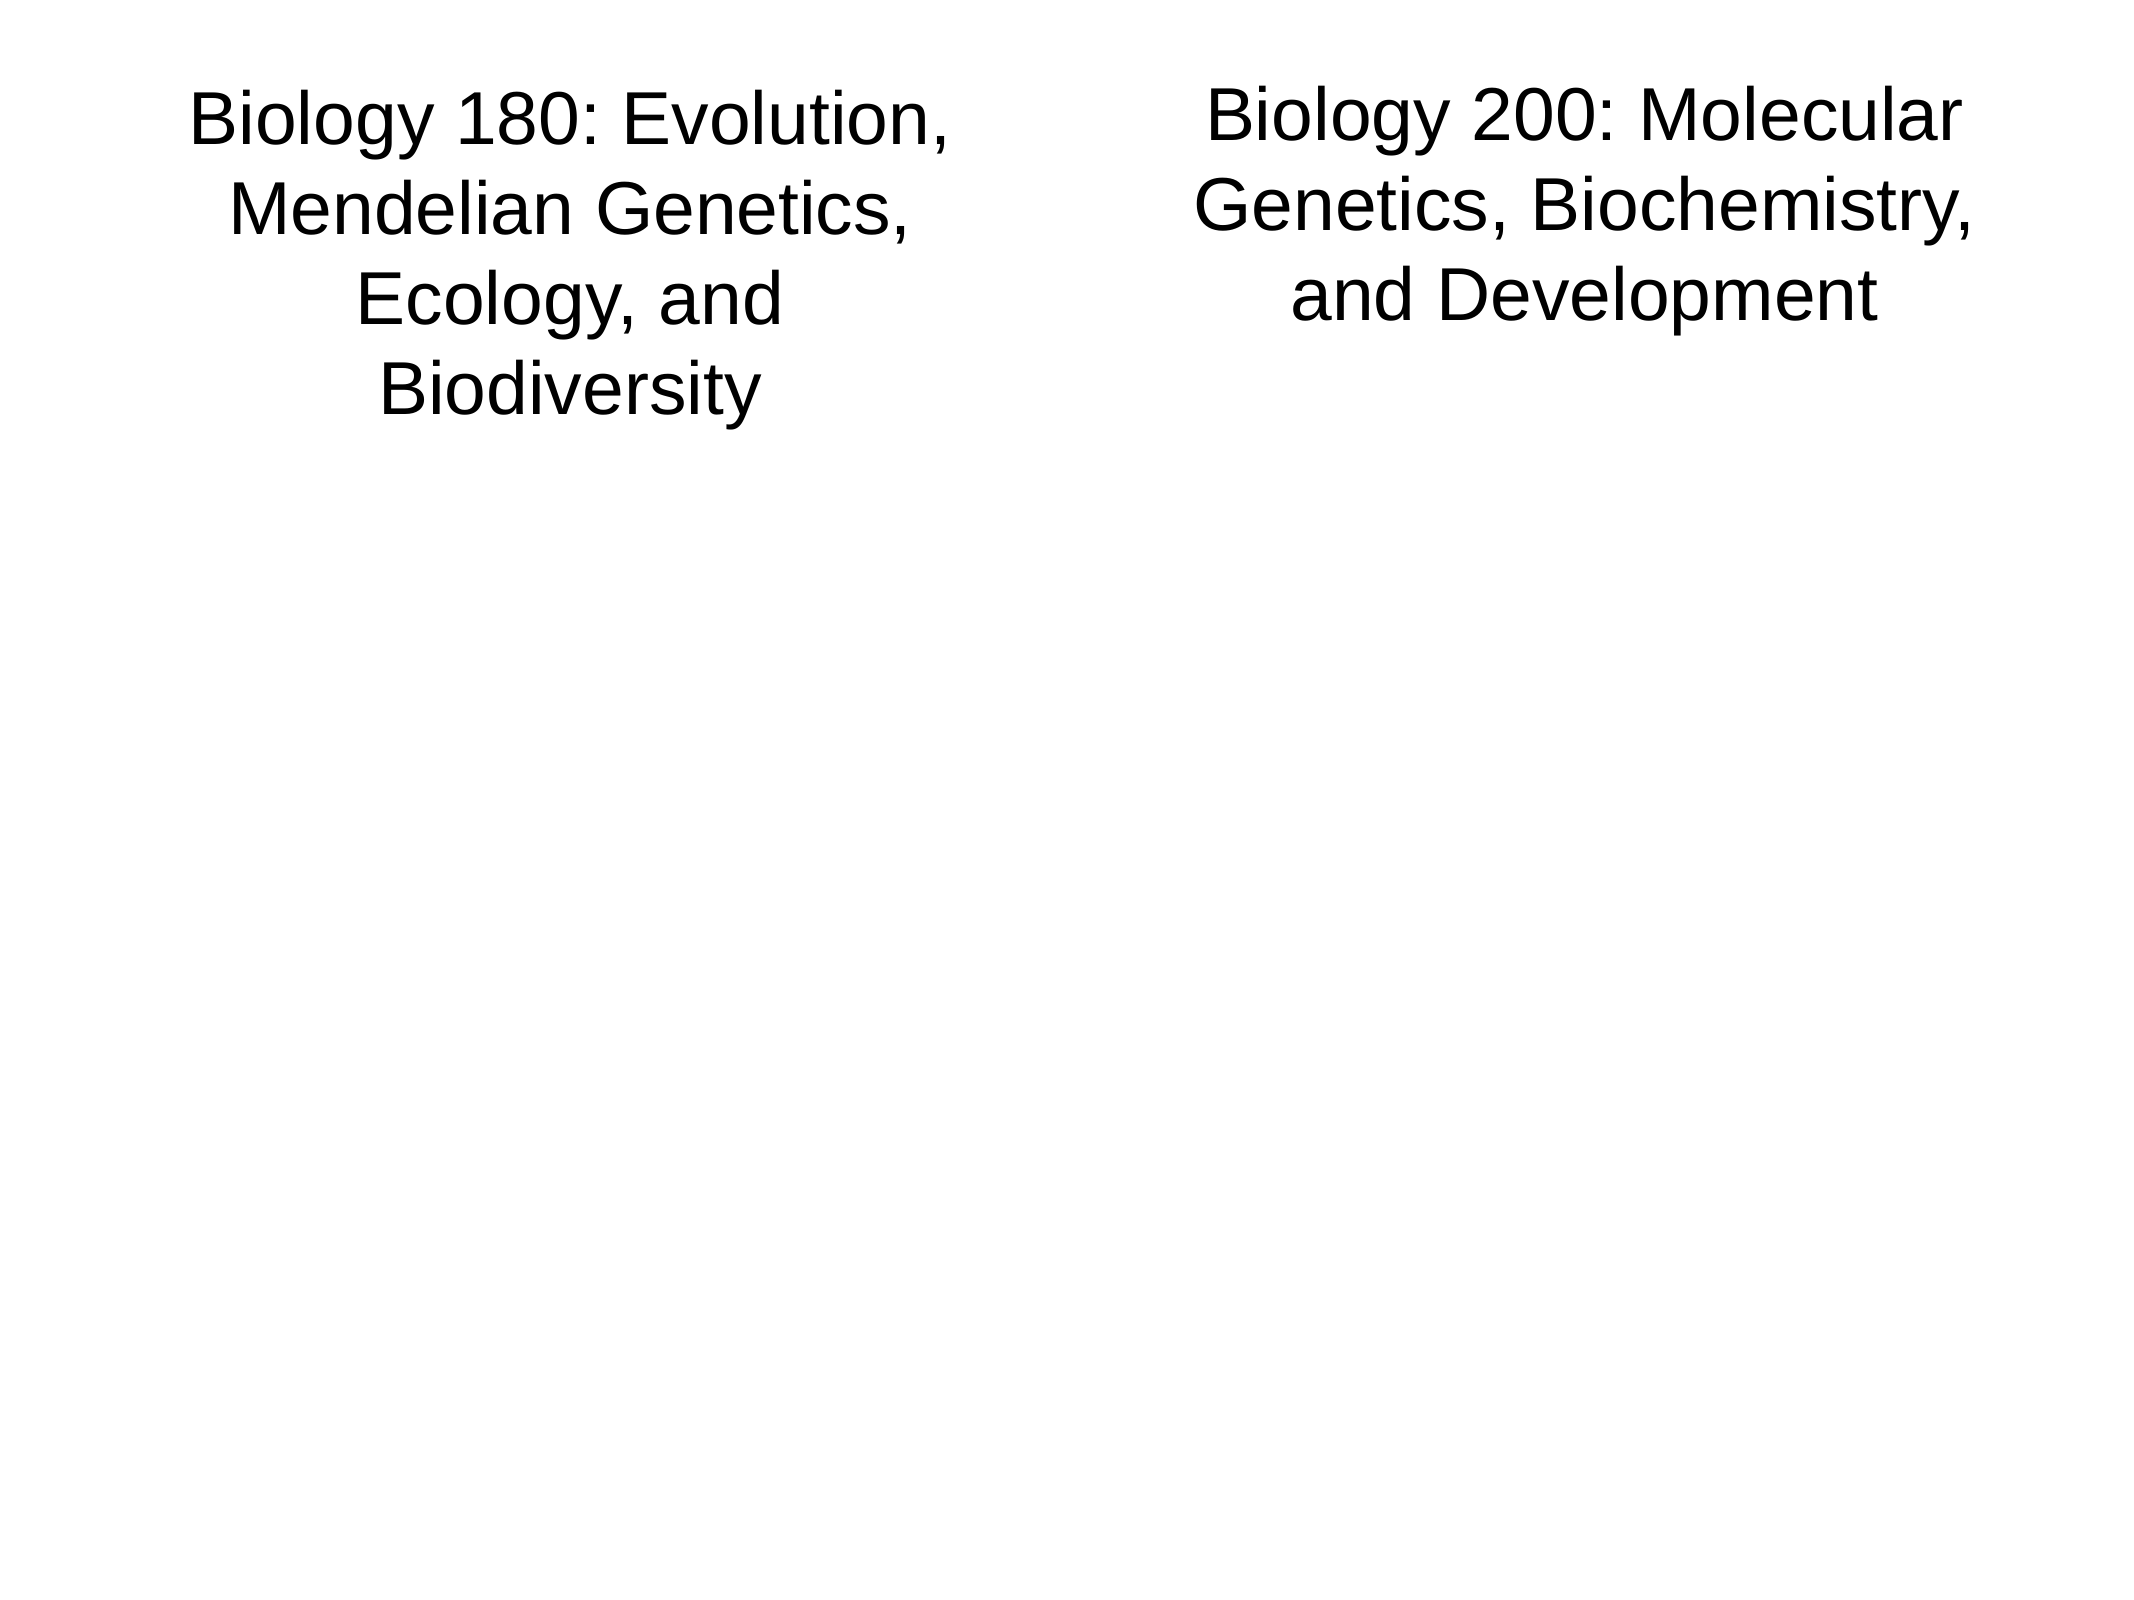

Biology 200: Molecular Genetics, Biochemistry, and Development
Biology 180: Evolution, Mendelian Genetics, Ecology, and Biodiversity